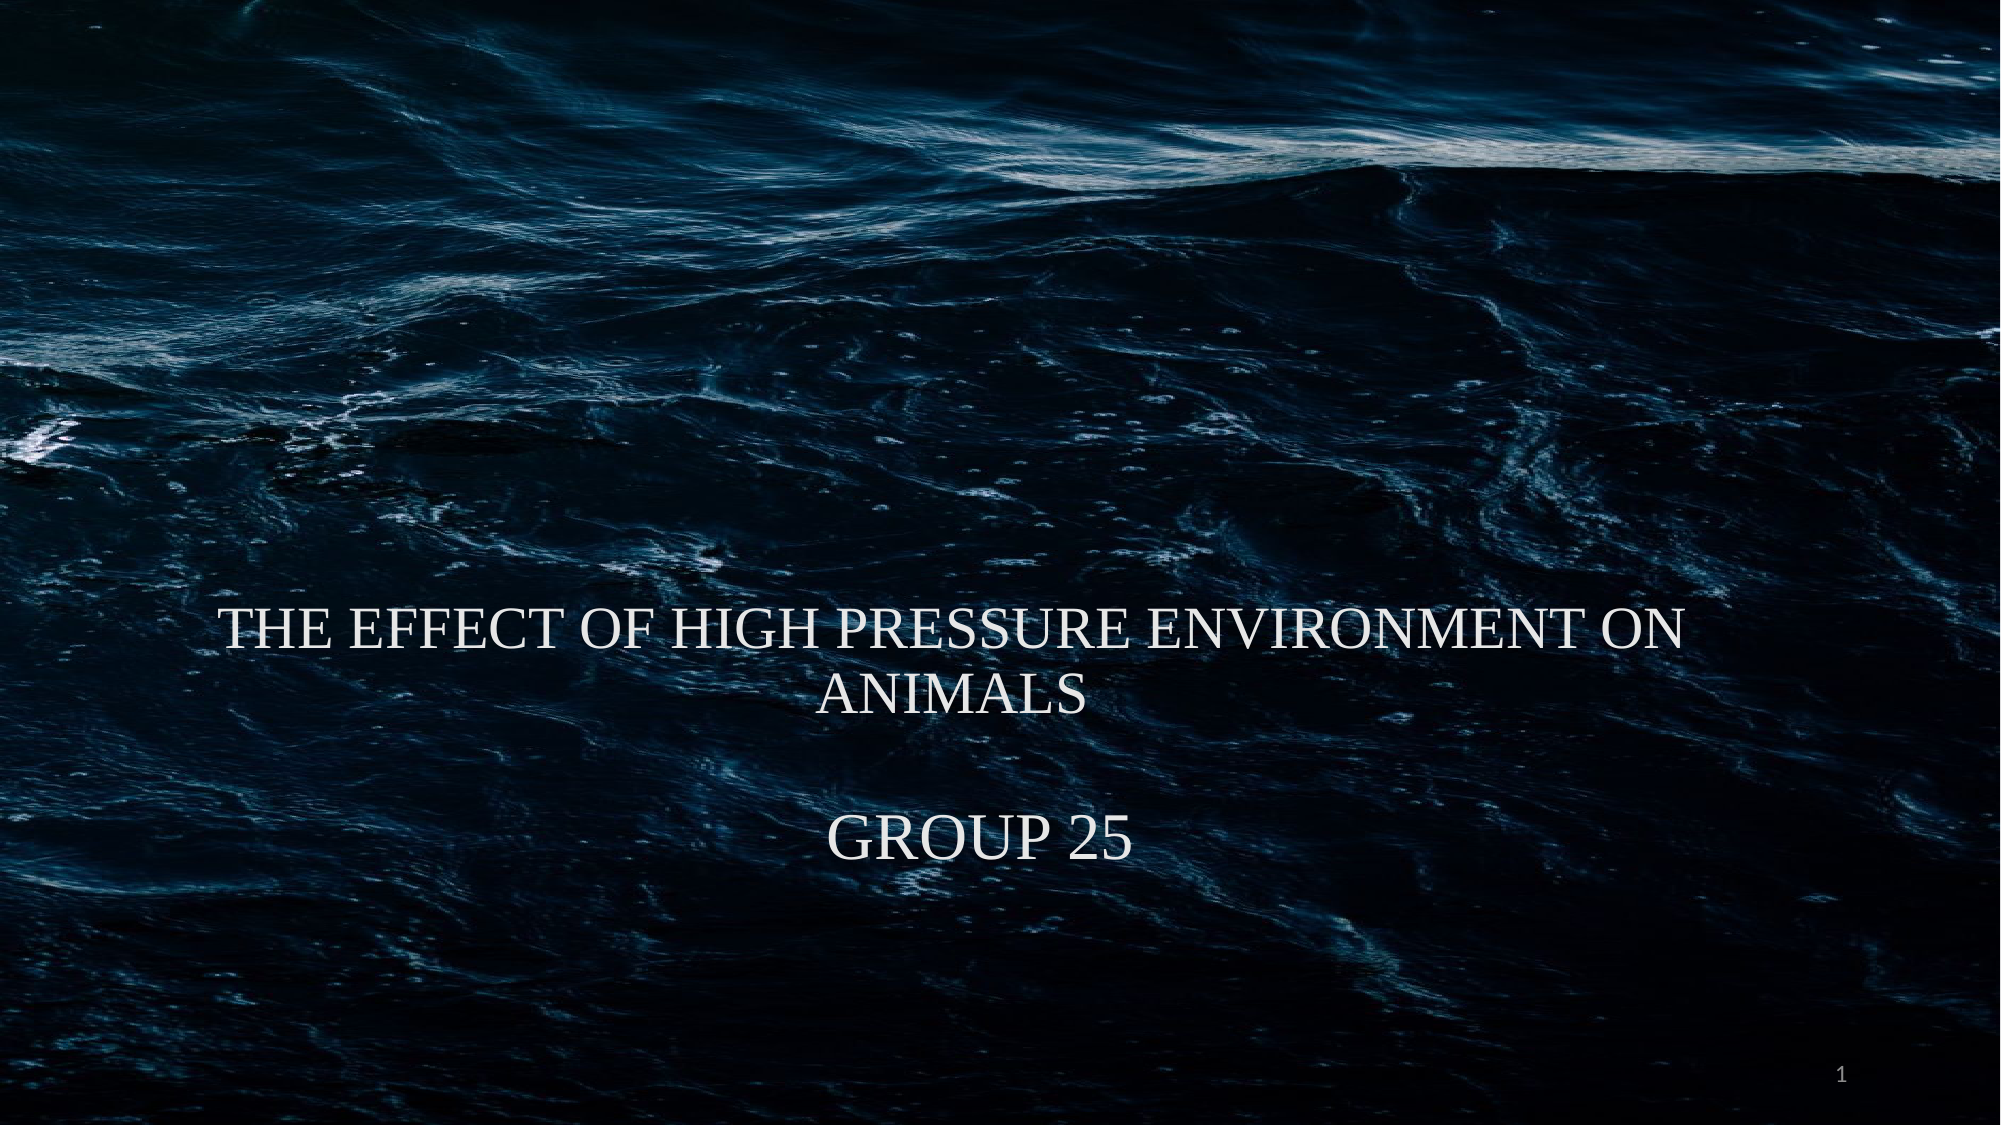

# THE EFFECT OF HIGH PRESSURE ENVIRONMENT ON ANIMALS

GROUP 25

1